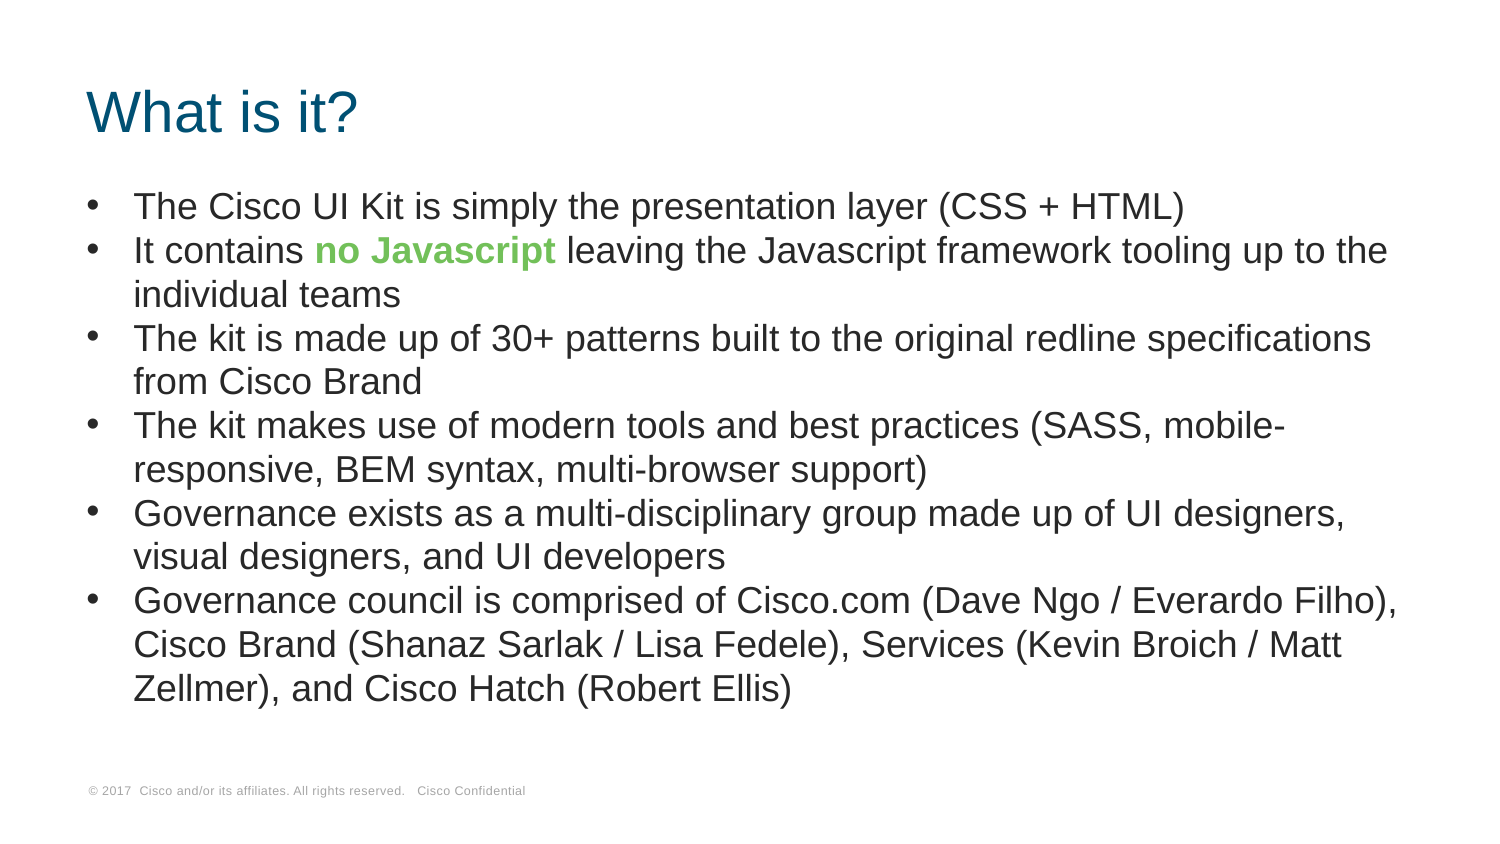

# What is it?
The Cisco UI Kit is simply the presentation layer (CSS + HTML)
It contains no Javascript leaving the Javascript framework tooling up to the individual teams
The kit is made up of 30+ patterns built to the original redline specifications from Cisco Brand
The kit makes use of modern tools and best practices (SASS, mobile-responsive, BEM syntax, multi-browser support)
Governance exists as a multi-disciplinary group made up of UI designers, visual designers, and UI developers
Governance council is comprised of Cisco.com (Dave Ngo / Everardo Filho), Cisco Brand (Shanaz Sarlak / Lisa Fedele), Services (Kevin Broich / Matt Zellmer), and Cisco Hatch (Robert Ellis)